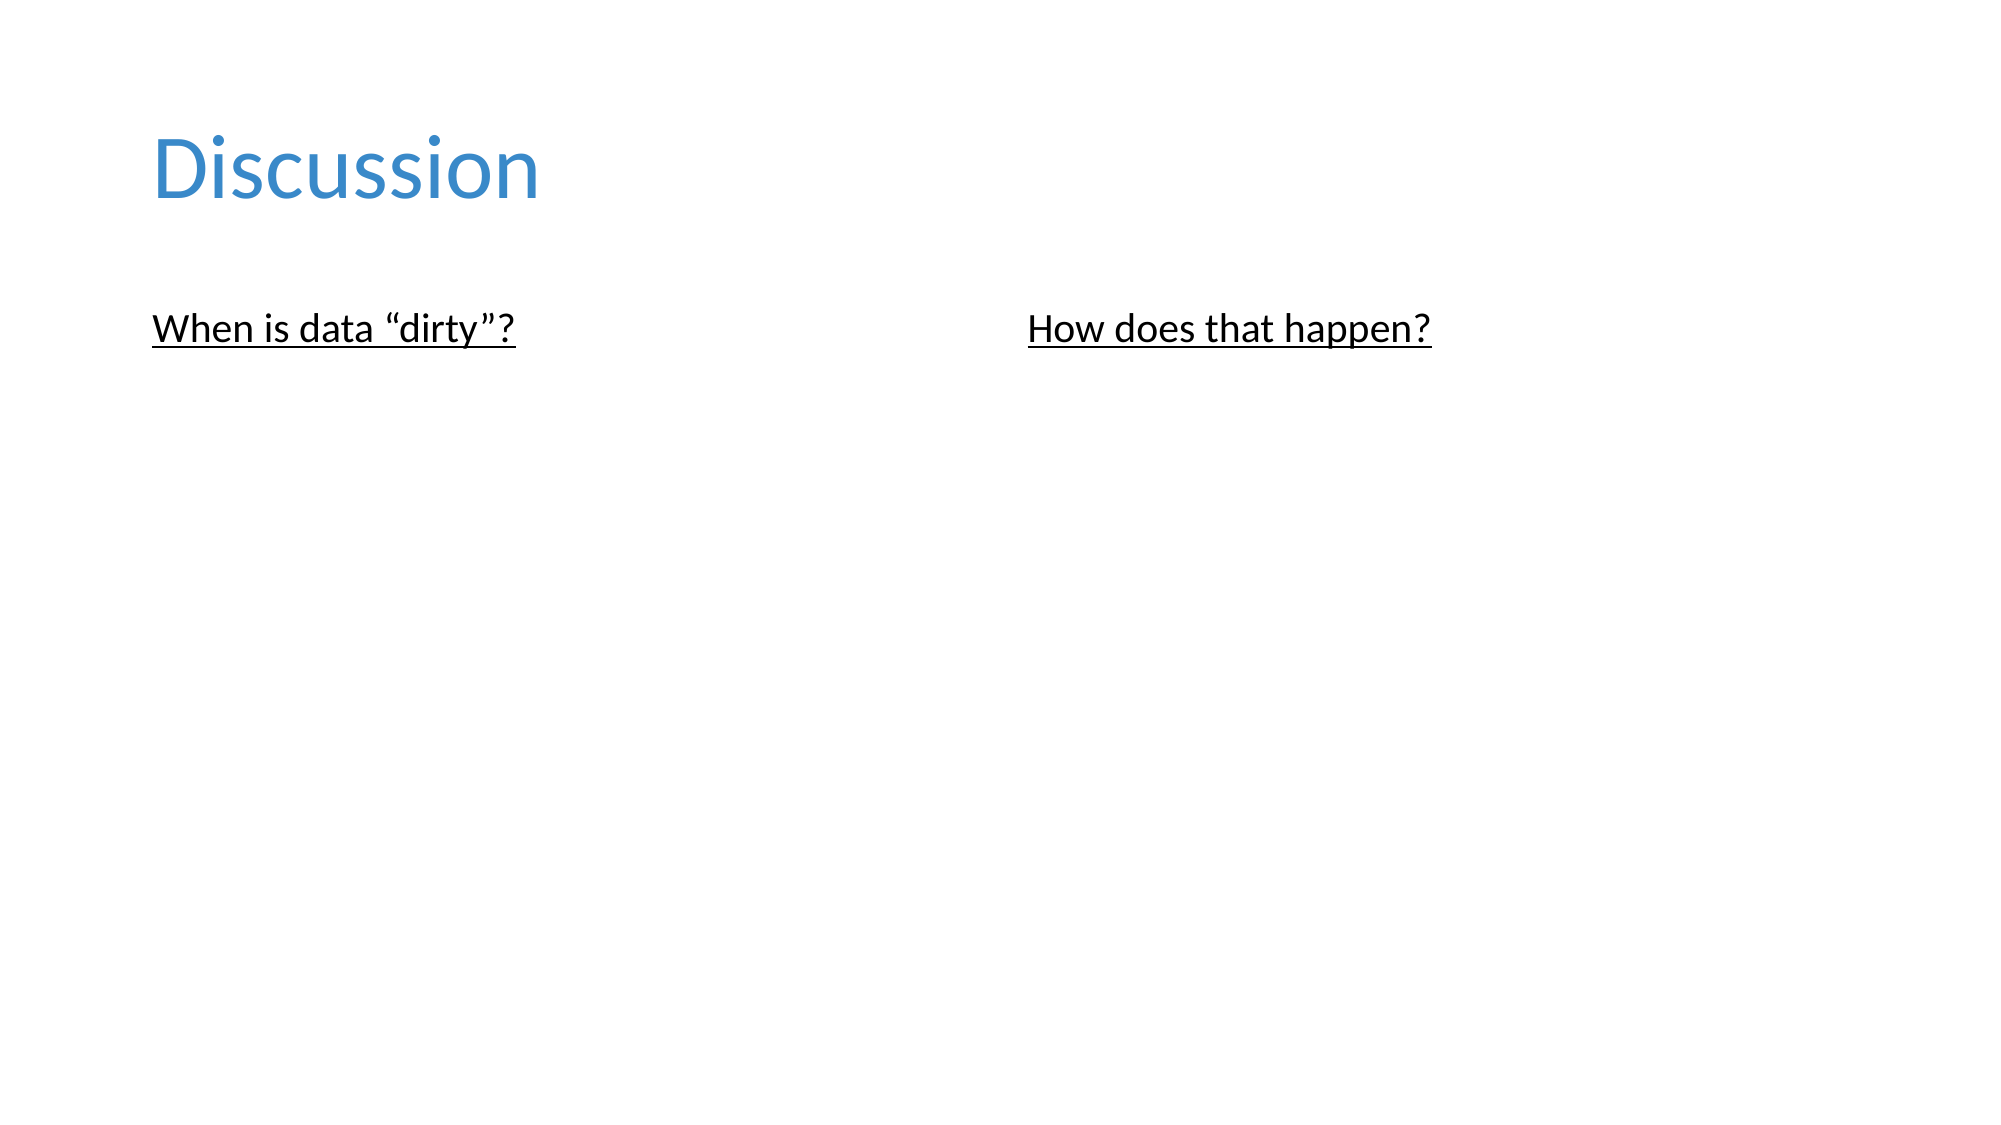

# Discussion
When is data “dirty”?

How does that happen?